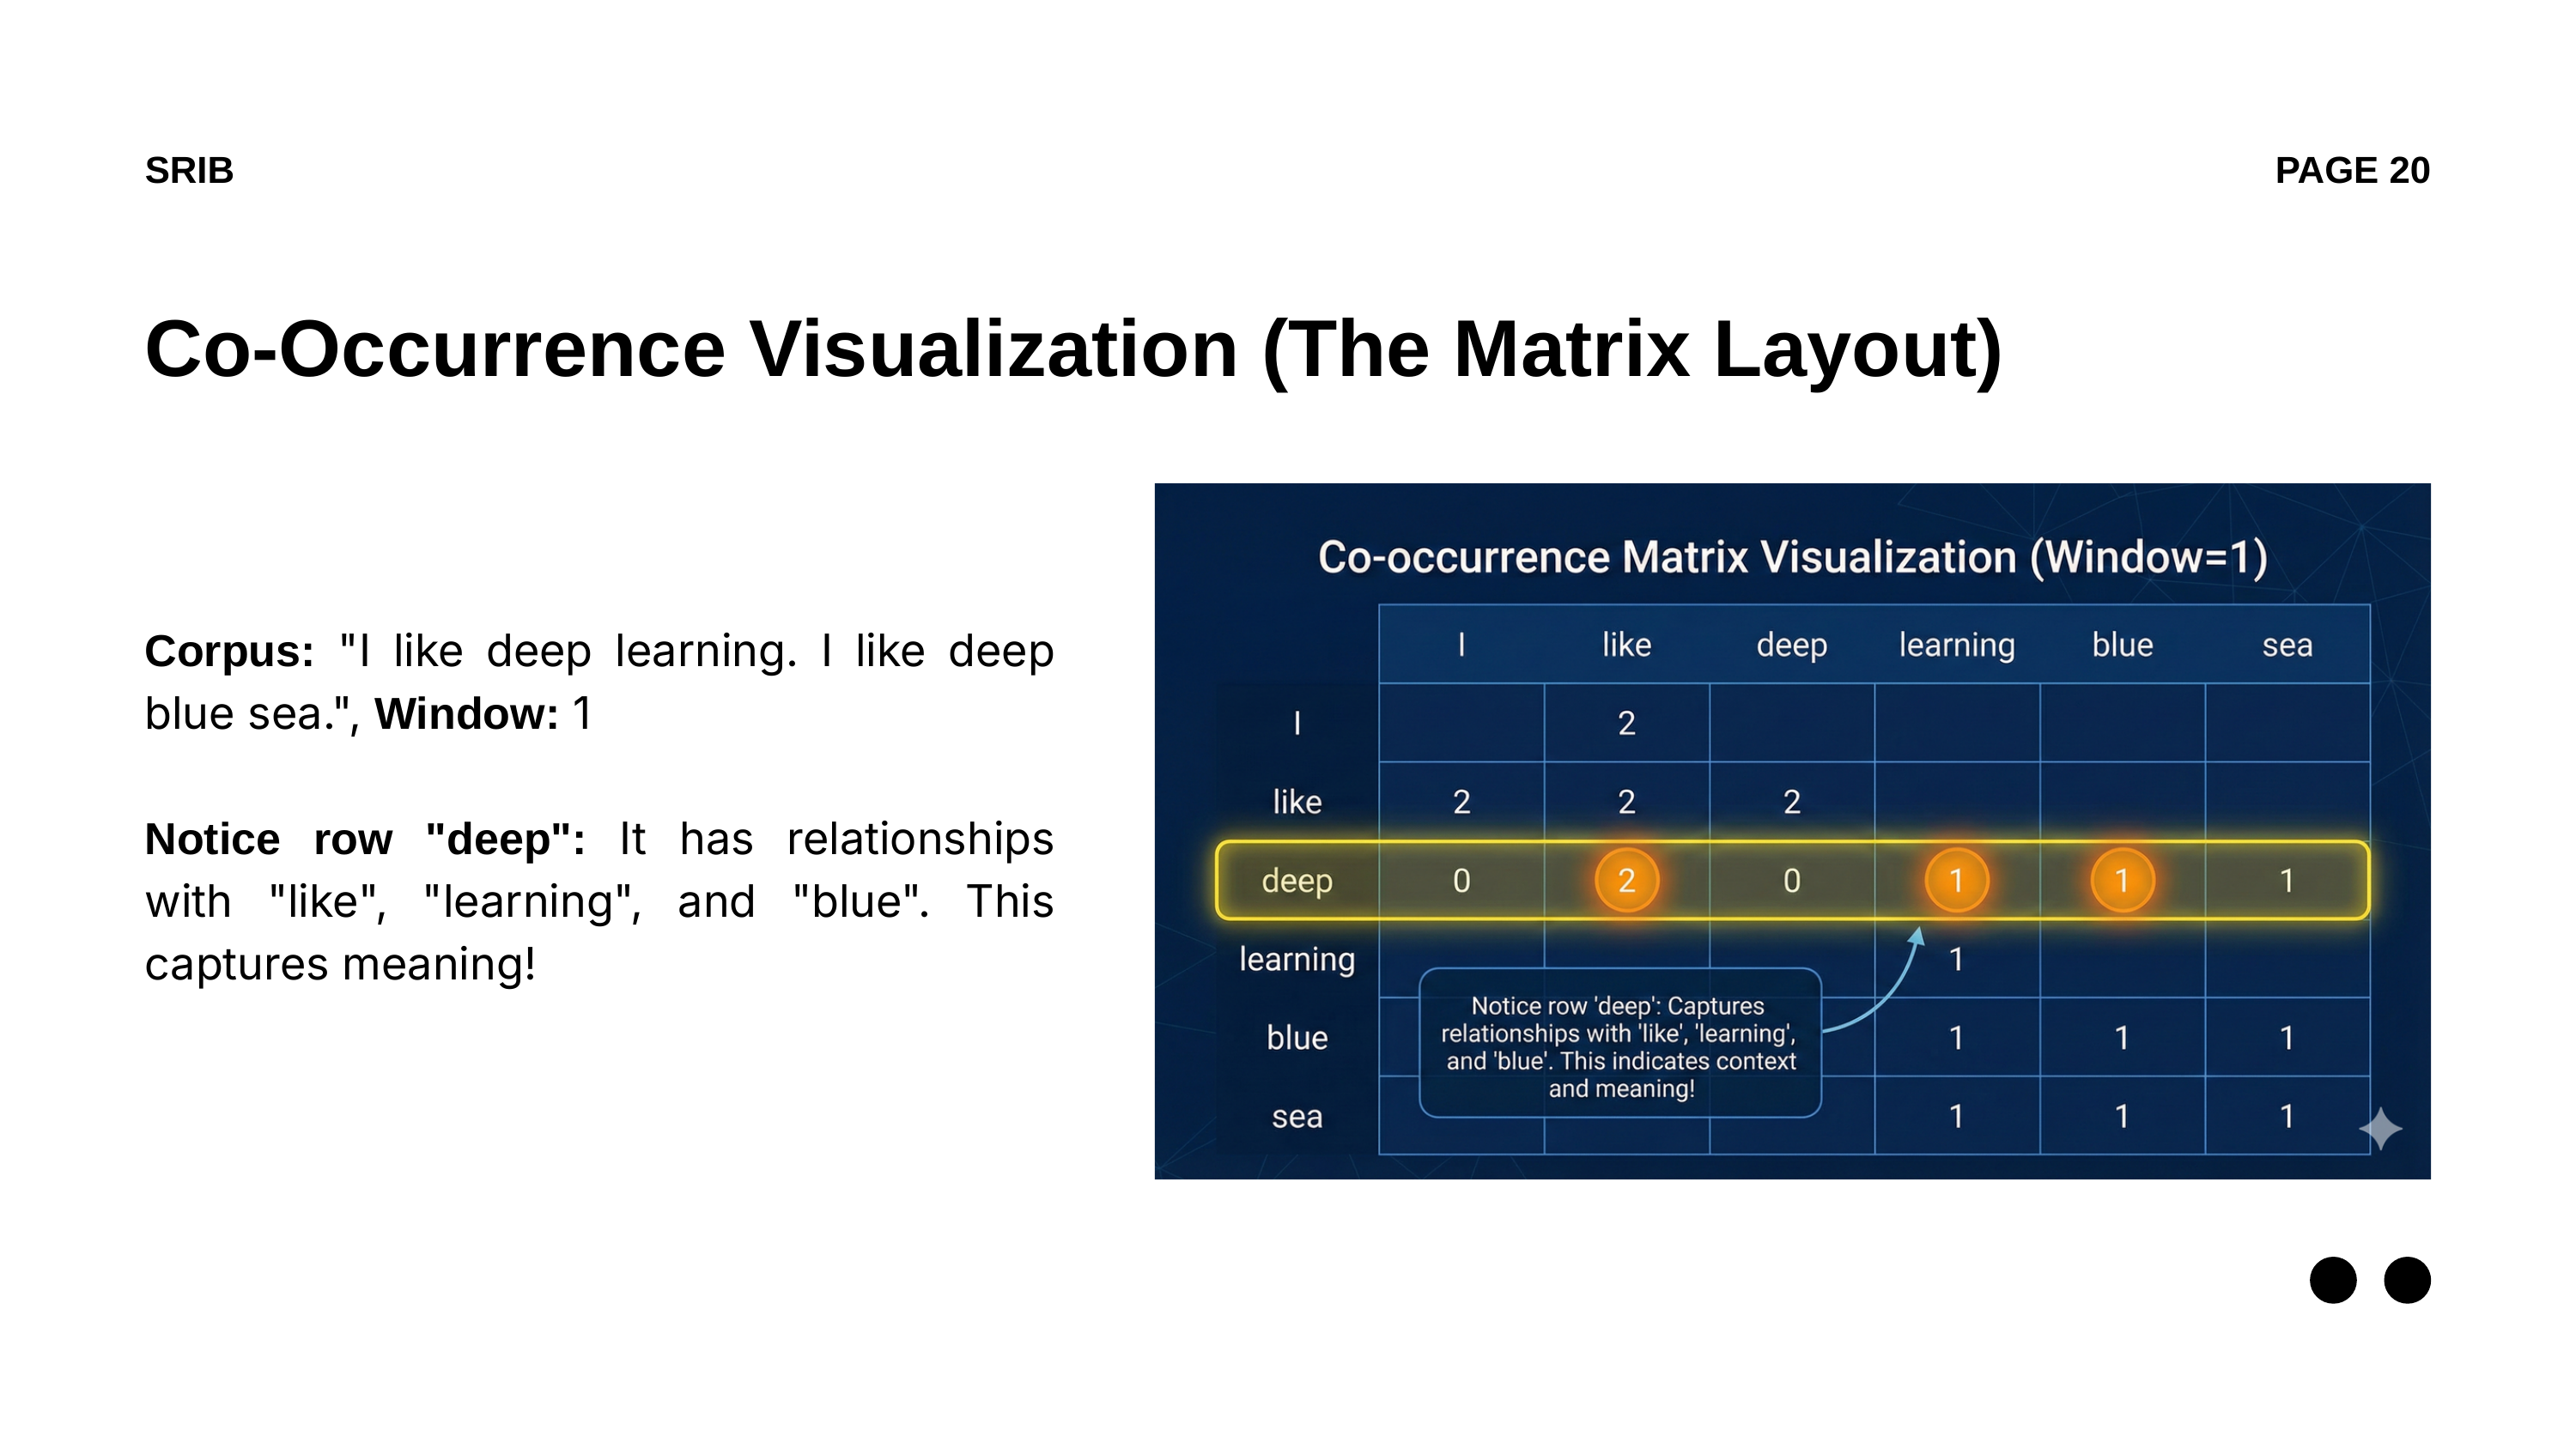

SRIB
PAGE 20
Co-Occurrence Visualization (The Matrix Layout)

Corpus: "I like deep learning. I like deep blue sea.", Window: 1

Notice row "deep": It has relationships with "like", "learning", and "blue". This captures meaning!